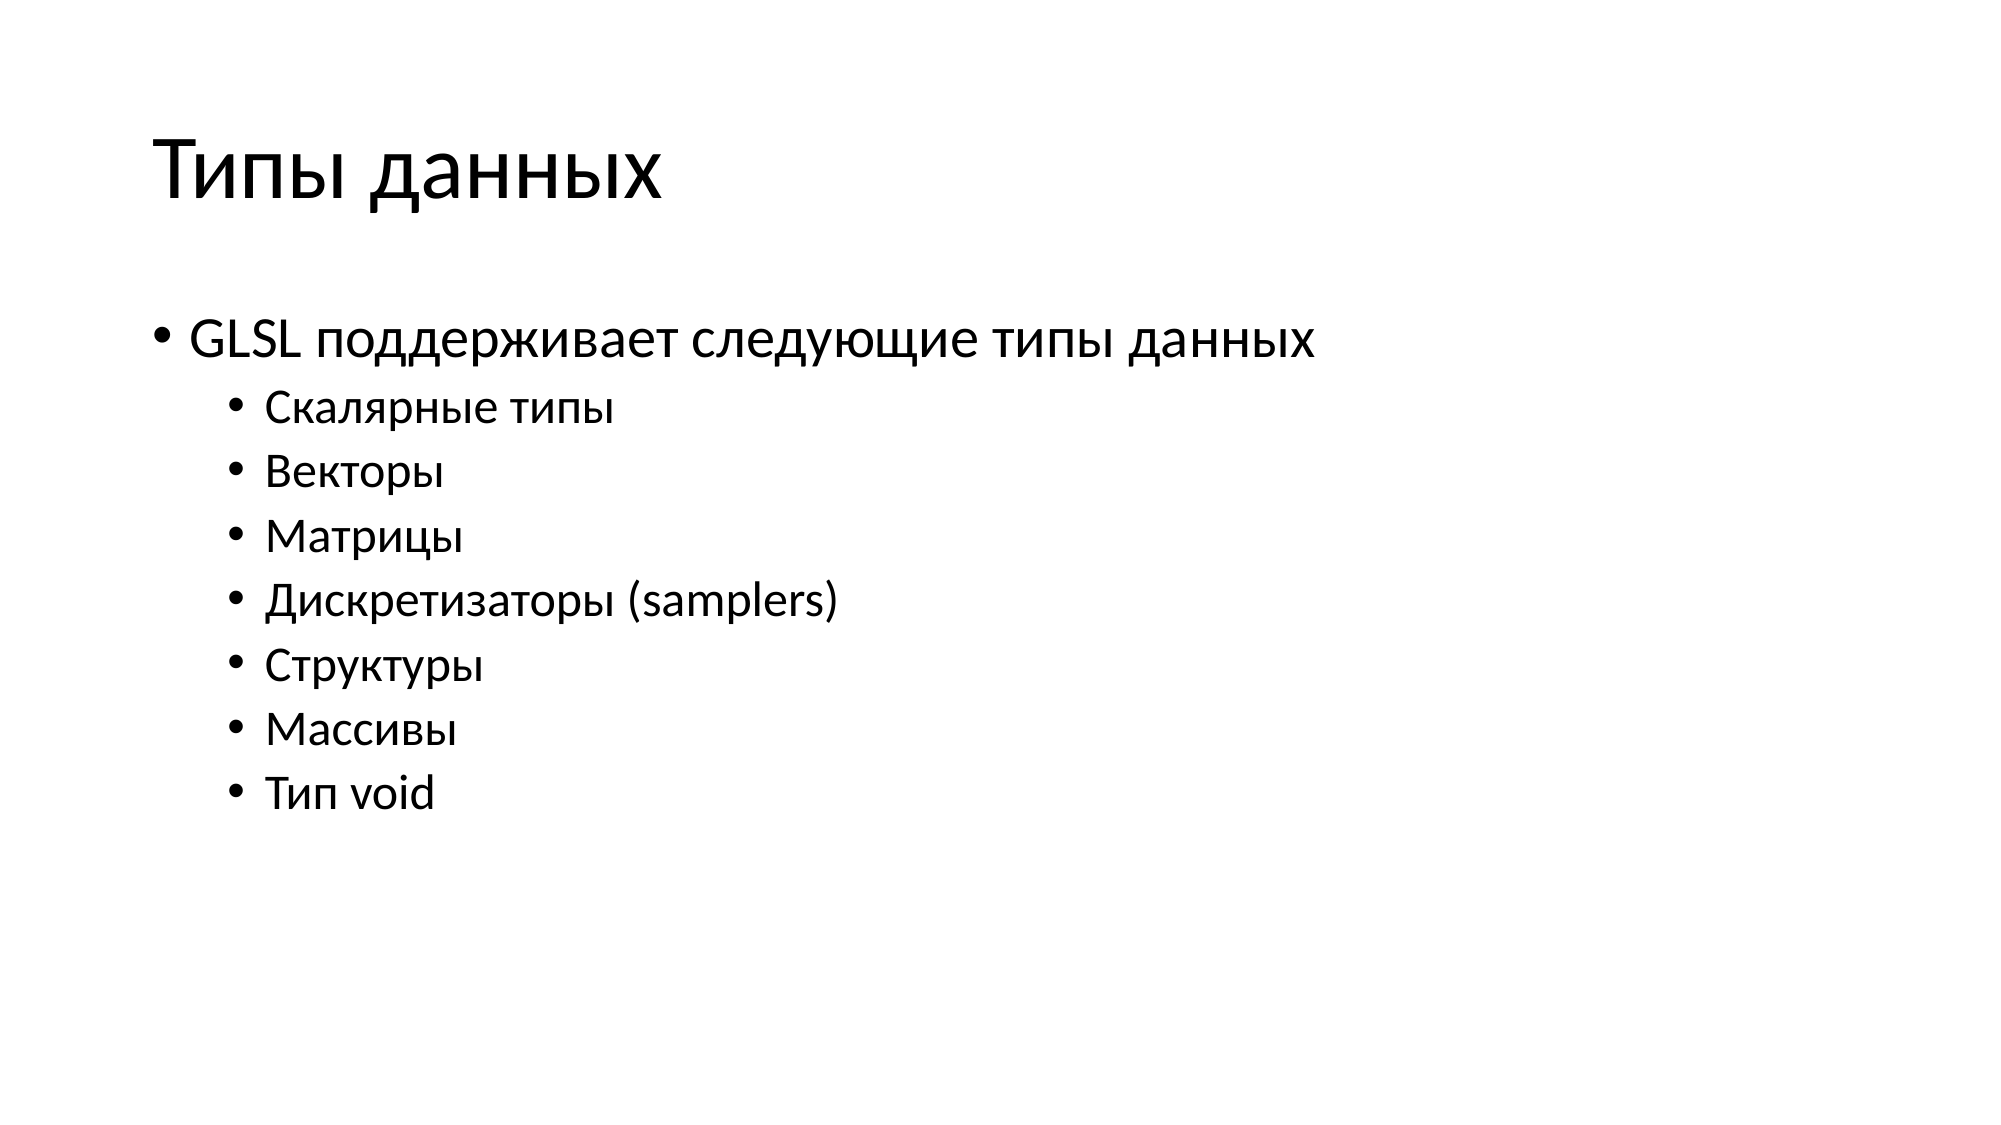

# Типы данных
GLSL поддерживает следующие типы данных
Скалярные типы
Векторы
Матрицы
Дискретизаторы (samplers)
Структуры
Массивы
Тип void